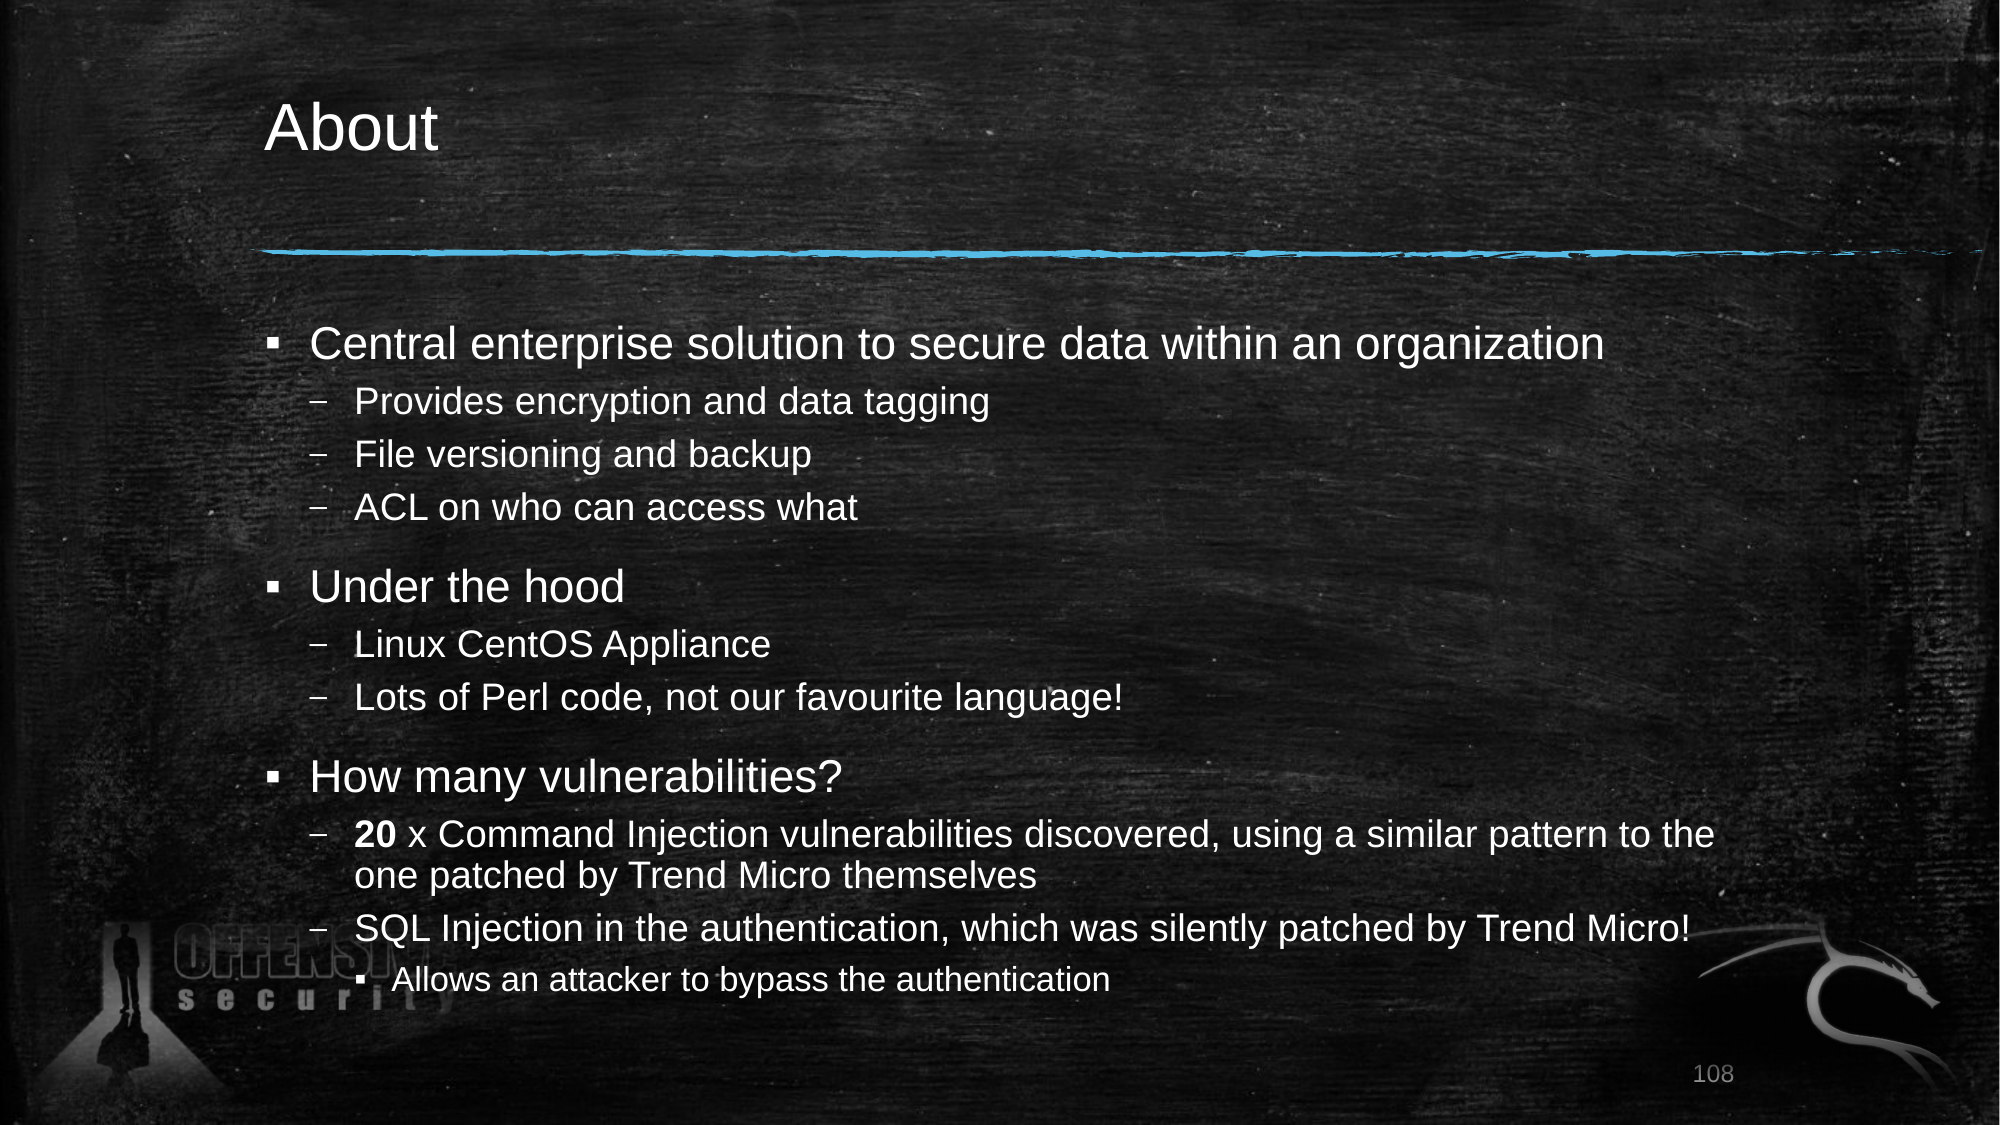

# About
Central enterprise solution to secure data within an organization
Provides encryption and data tagging
File versioning and backup
ACL on who can access what
Under the hood
Linux CentOS Appliance
Lots of Perl code, not our favourite language!
How many vulnerabilities?
20 x Command Injection vulnerabilities discovered, using a similar pattern to the one patched by Trend Micro themselves
SQL Injection in the authentication, which was silently patched by Trend Micro!
Allows an attacker to bypass the authentication

108